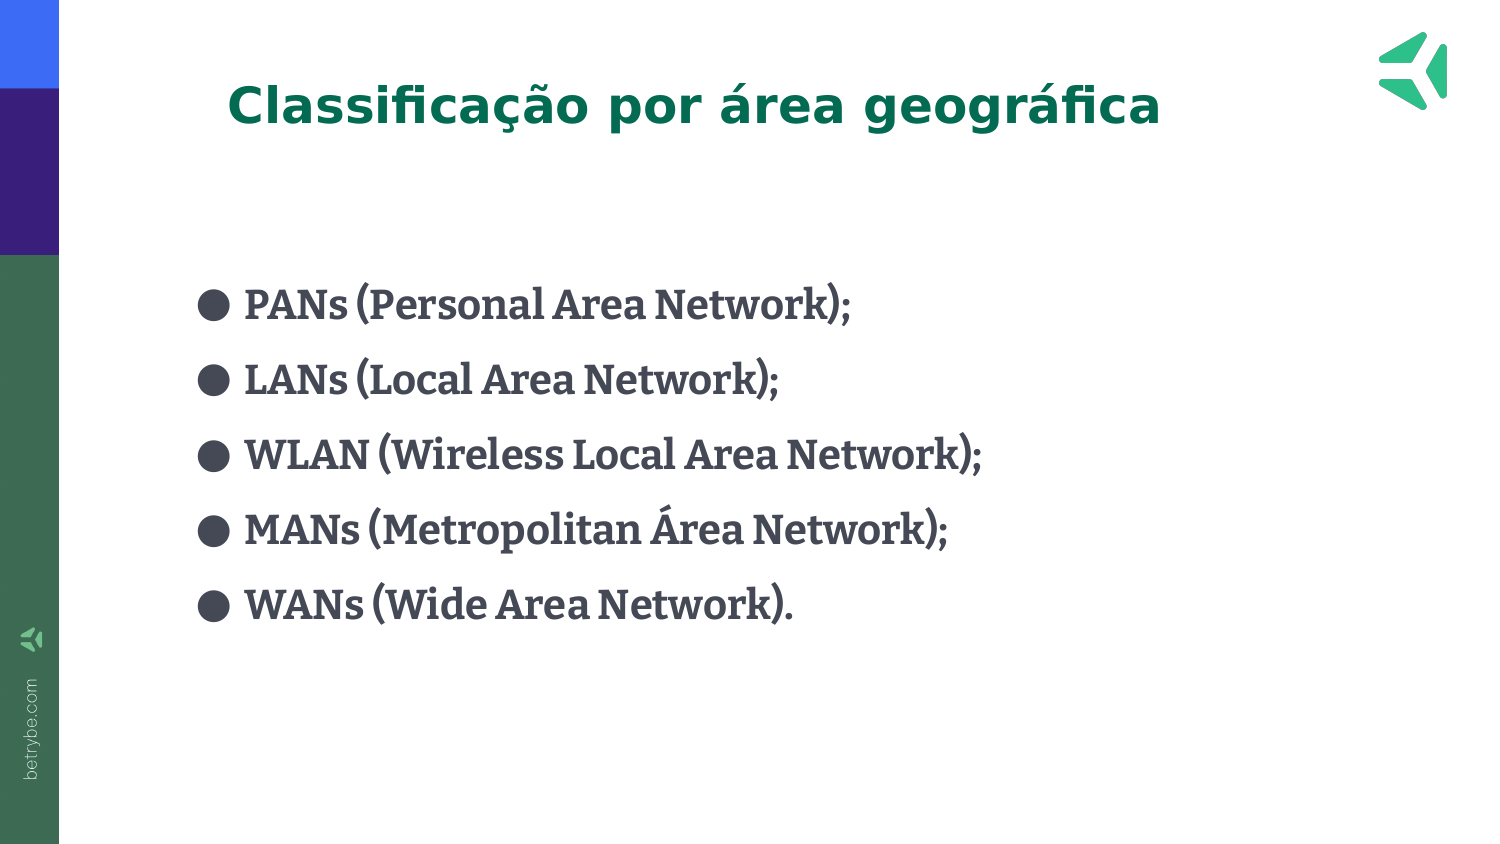

# Classificação por área geográfica

PANs (Personal Area Network);
LANs (Local Area Network);
WLAN (Wireless Local Area Network);
MANs (Metropolitan Área Network);
WANs (Wide Area Network).